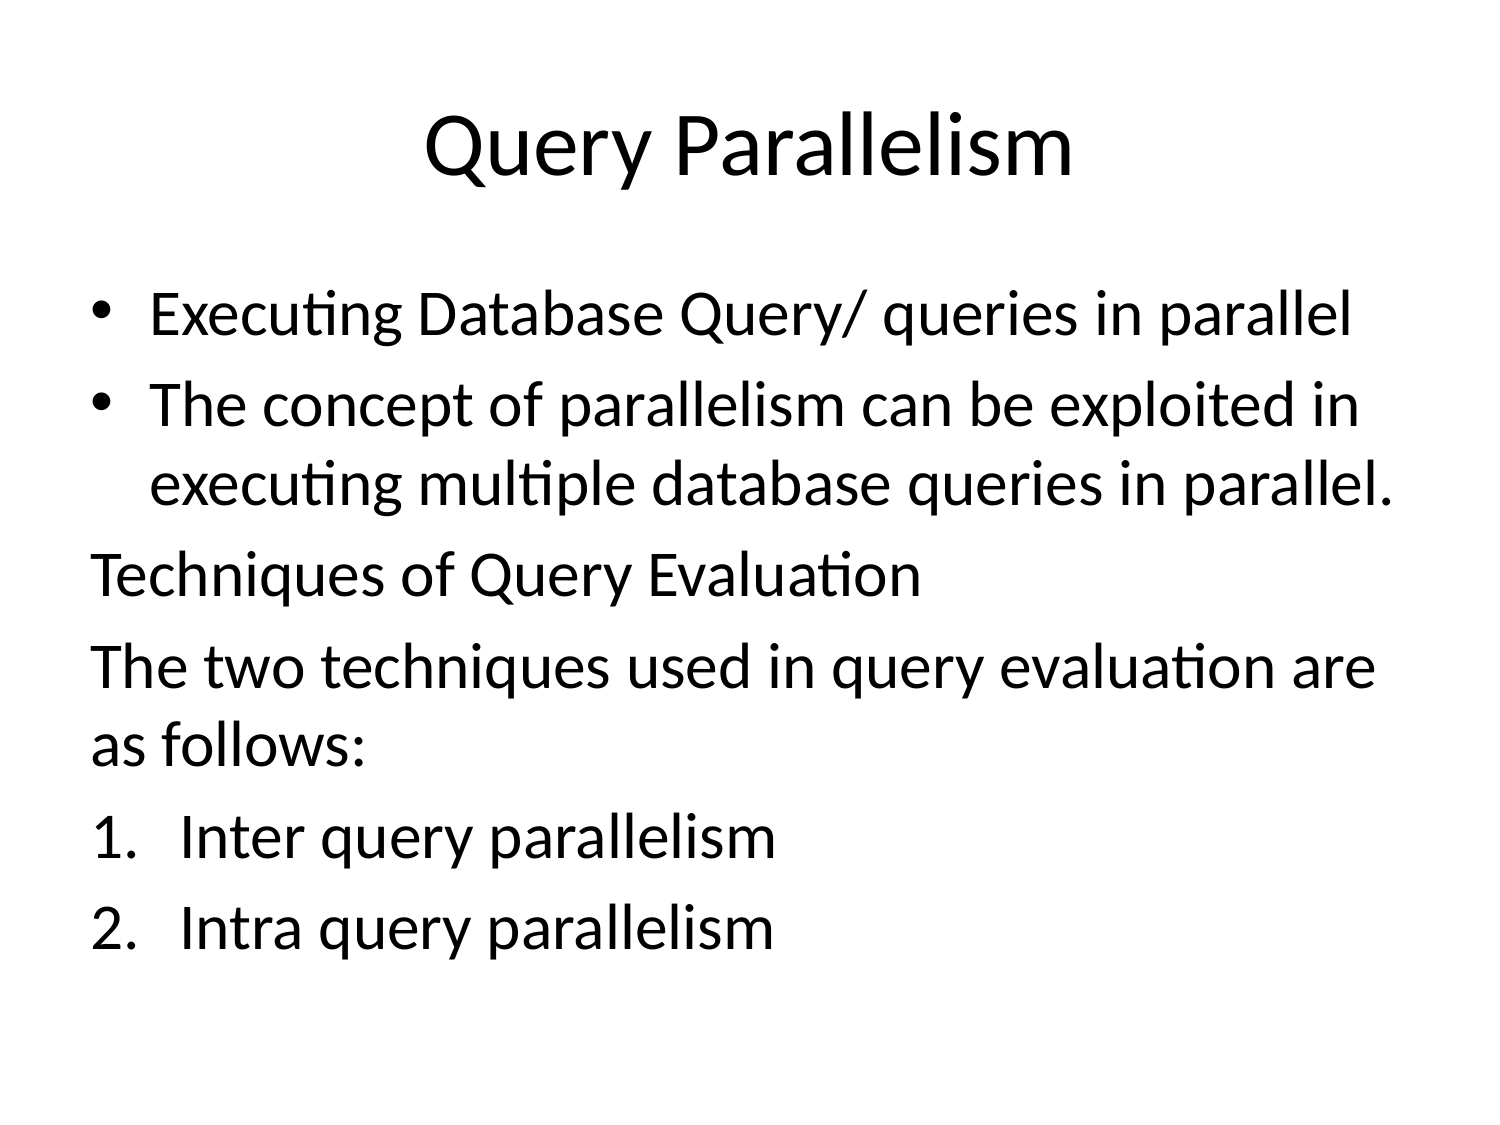

# Query Parallelism
Executing Database Query/ queries in parallel
The concept of parallelism can be exploited in executing multiple database queries in parallel.
Techniques of Query Evaluation
The two techniques used in query evaluation are as follows:
Inter query parallelism
Intra query parallelism